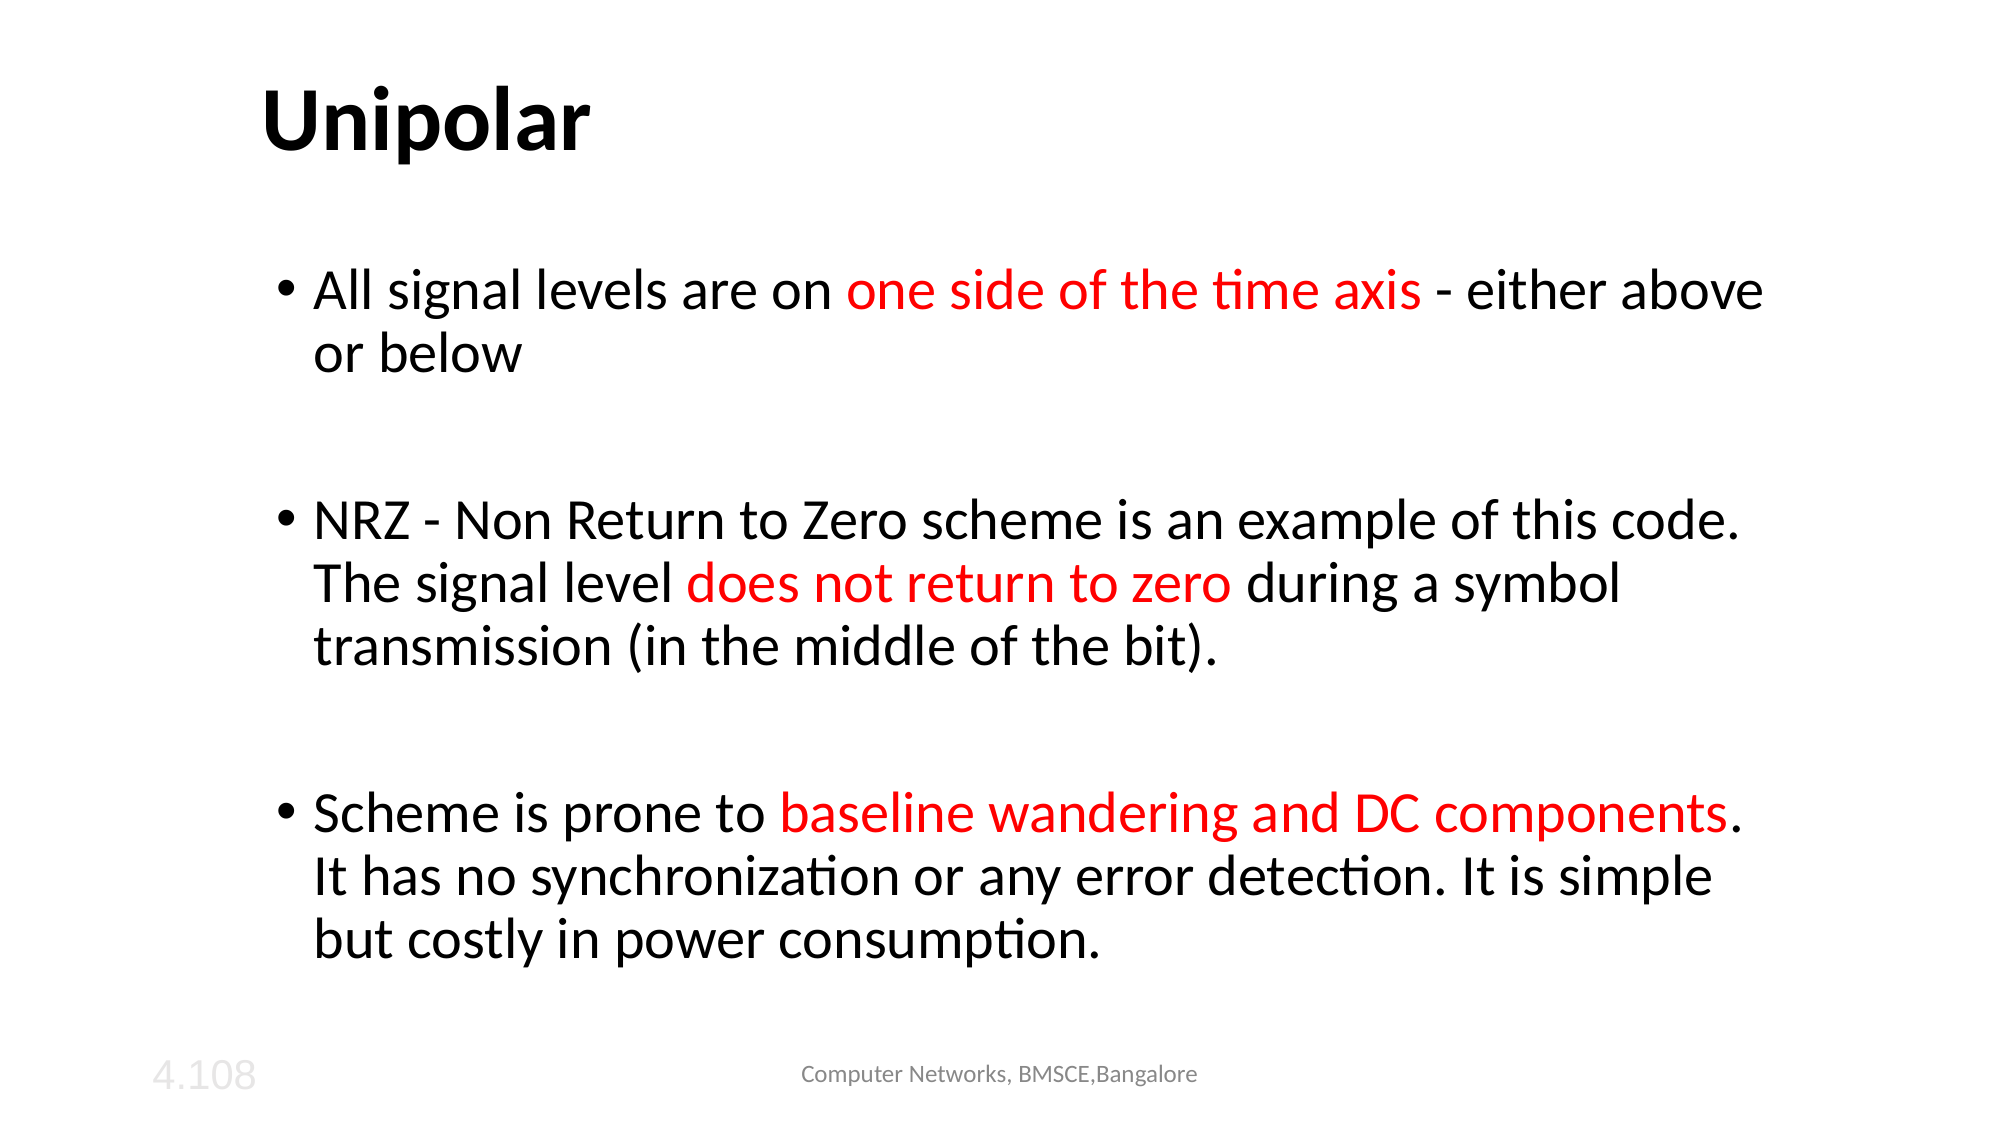

# Unipolar
All signal levels are on one side of the time axis - either above or below

NRZ - Non Return to Zero scheme is an example of this code. The signal level does not return to zero during a symbol transmission (in the middle of the bit).

Scheme is prone to baseline wandering and DC components. It has no synchronization or any error detection. It is simple but costly in power consumption.
4.108
Computer Networks, BMSCE,Bangalore